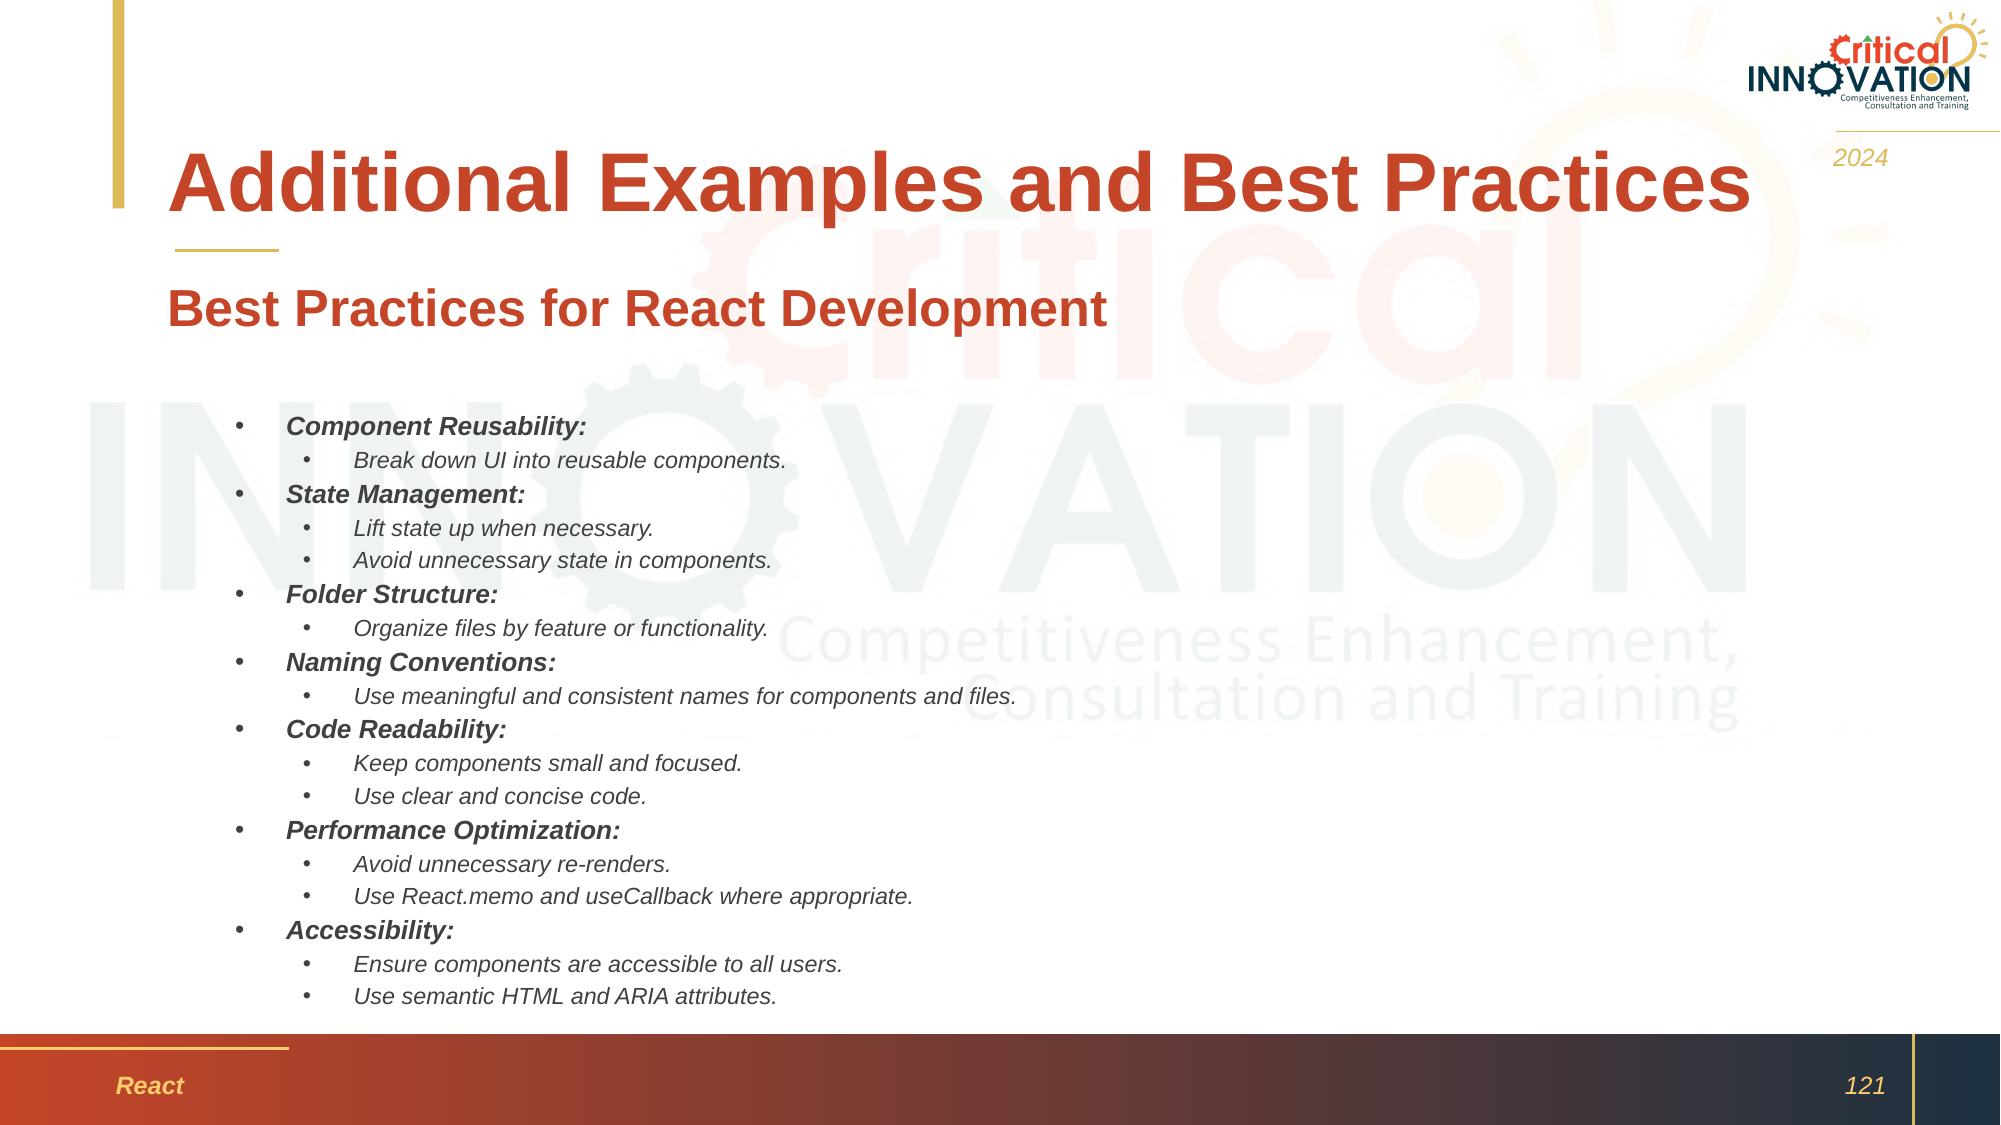

# Additional Examples and Best Practices
2024
Best Practices for React Development
Component Reusability:
Break down UI into reusable components.
State Management:
Lift state up when necessary.
Avoid unnecessary state in components.
Folder Structure:
Organize files by feature or functionality.
Naming Conventions:
Use meaningful and consistent names for components and files.
Code Readability:
Keep components small and focused.
Use clear and concise code.
Performance Optimization:
Avoid unnecessary re-renders.
Use React.memo and useCallback where appropriate.
Accessibility:
Ensure components are accessible to all users.
Use semantic HTML and ARIA attributes.
React
121